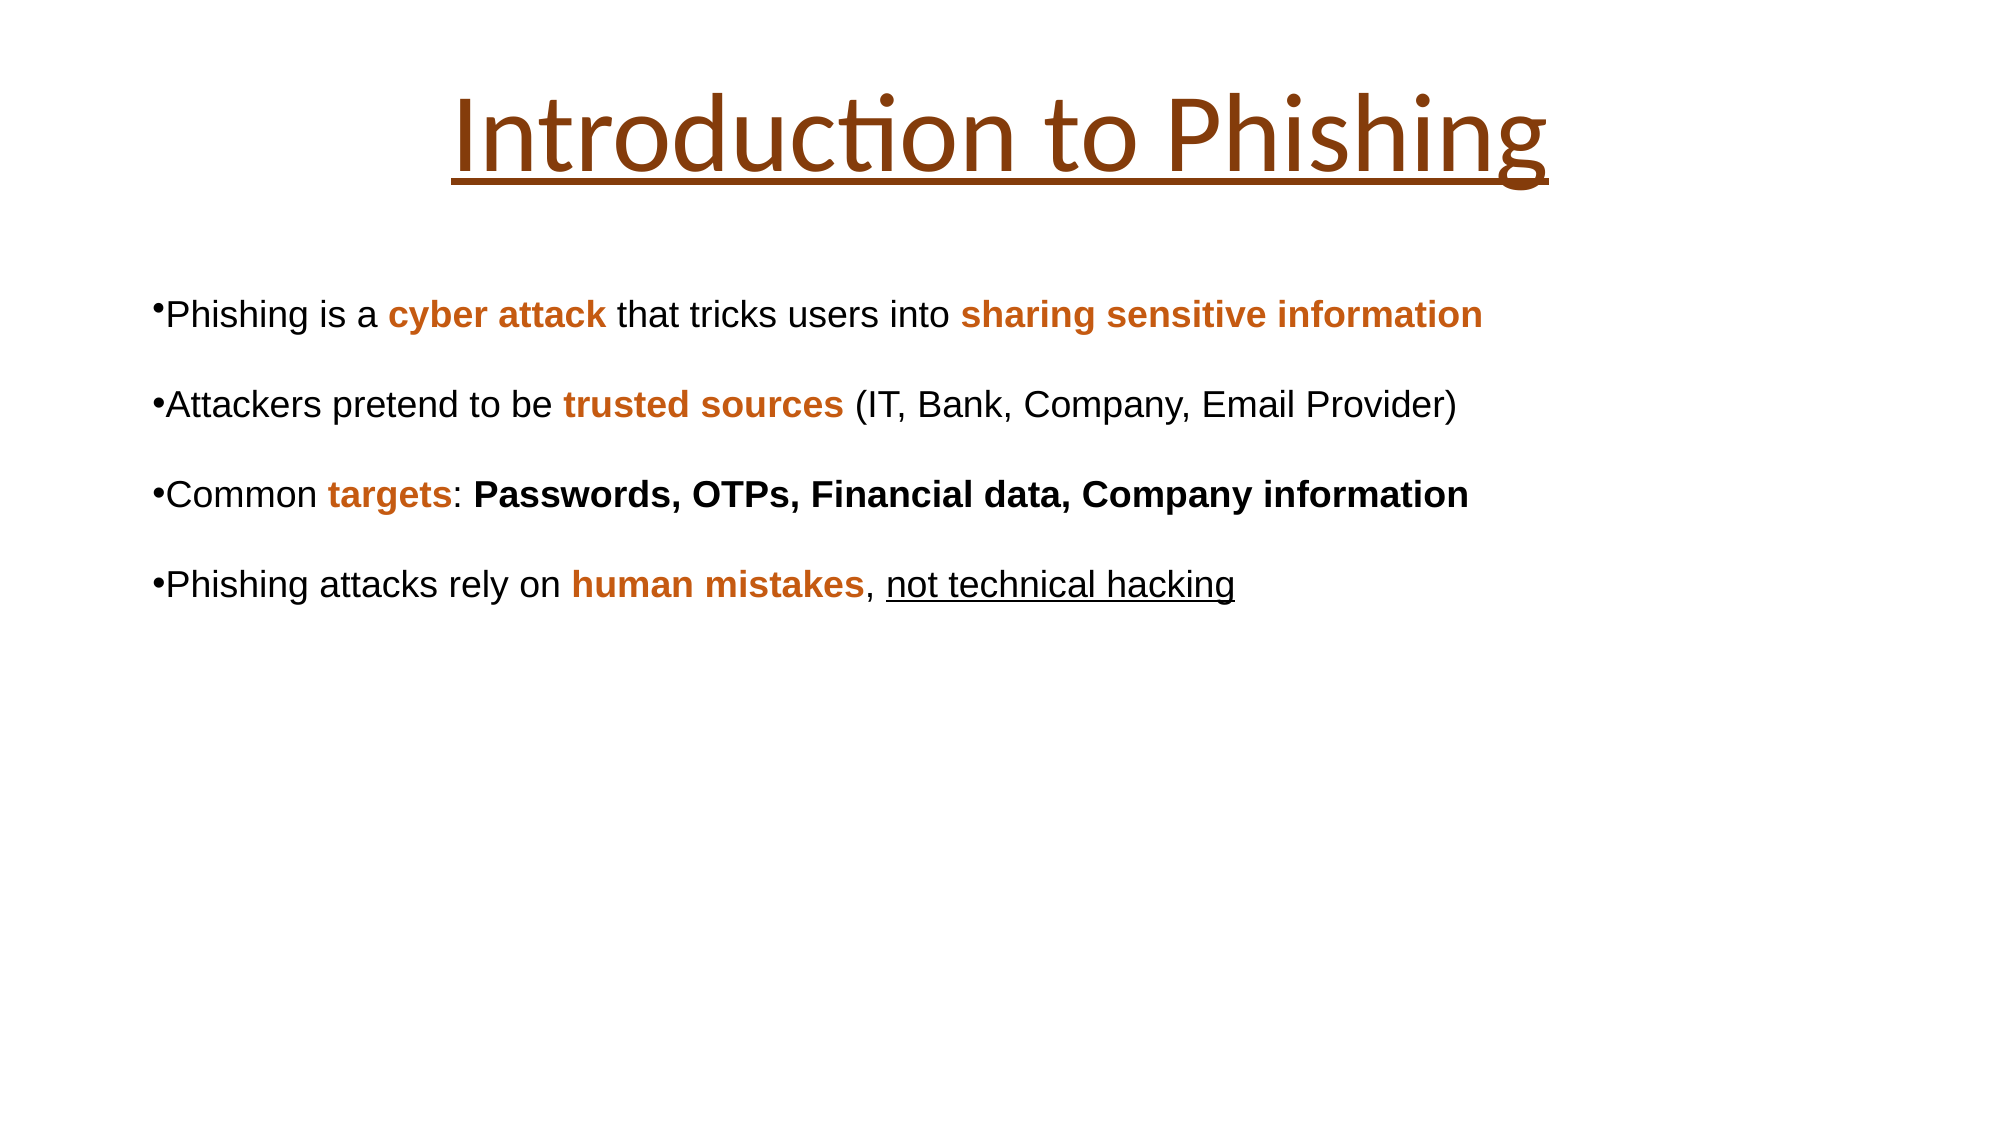

# Introduction to Phishing
Phishing is a cyber attack that tricks users into sharing sensitive information

Attackers pretend to be trusted sources (IT, Bank, Company, Email Provider)

Common targets: Passwords, OTPs, Financial data, Company information

Phishing attacks rely on human mistakes, not technical hacking